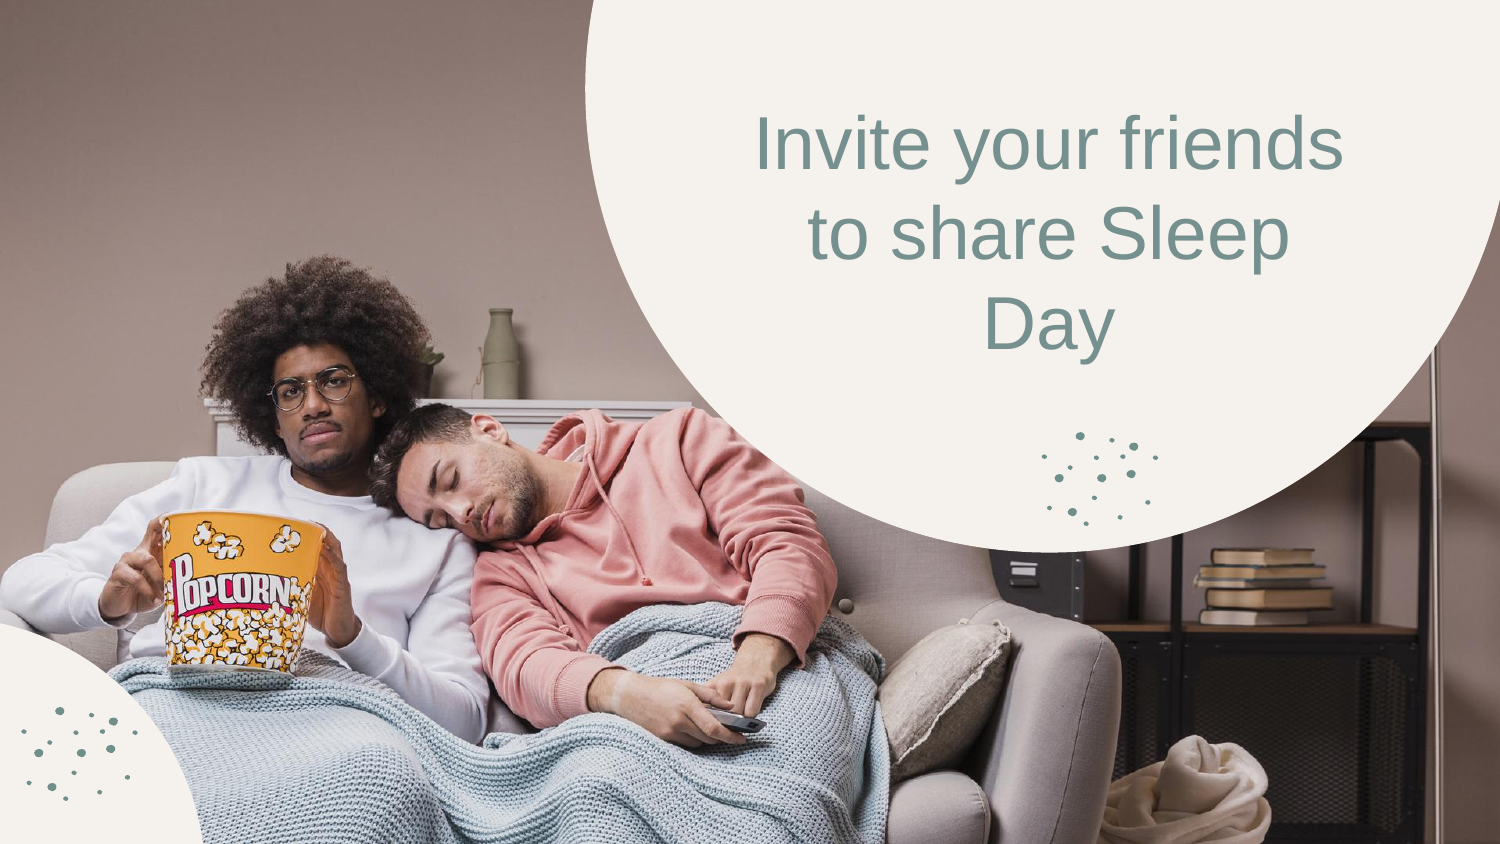

Invite your friends to share Sleep Day